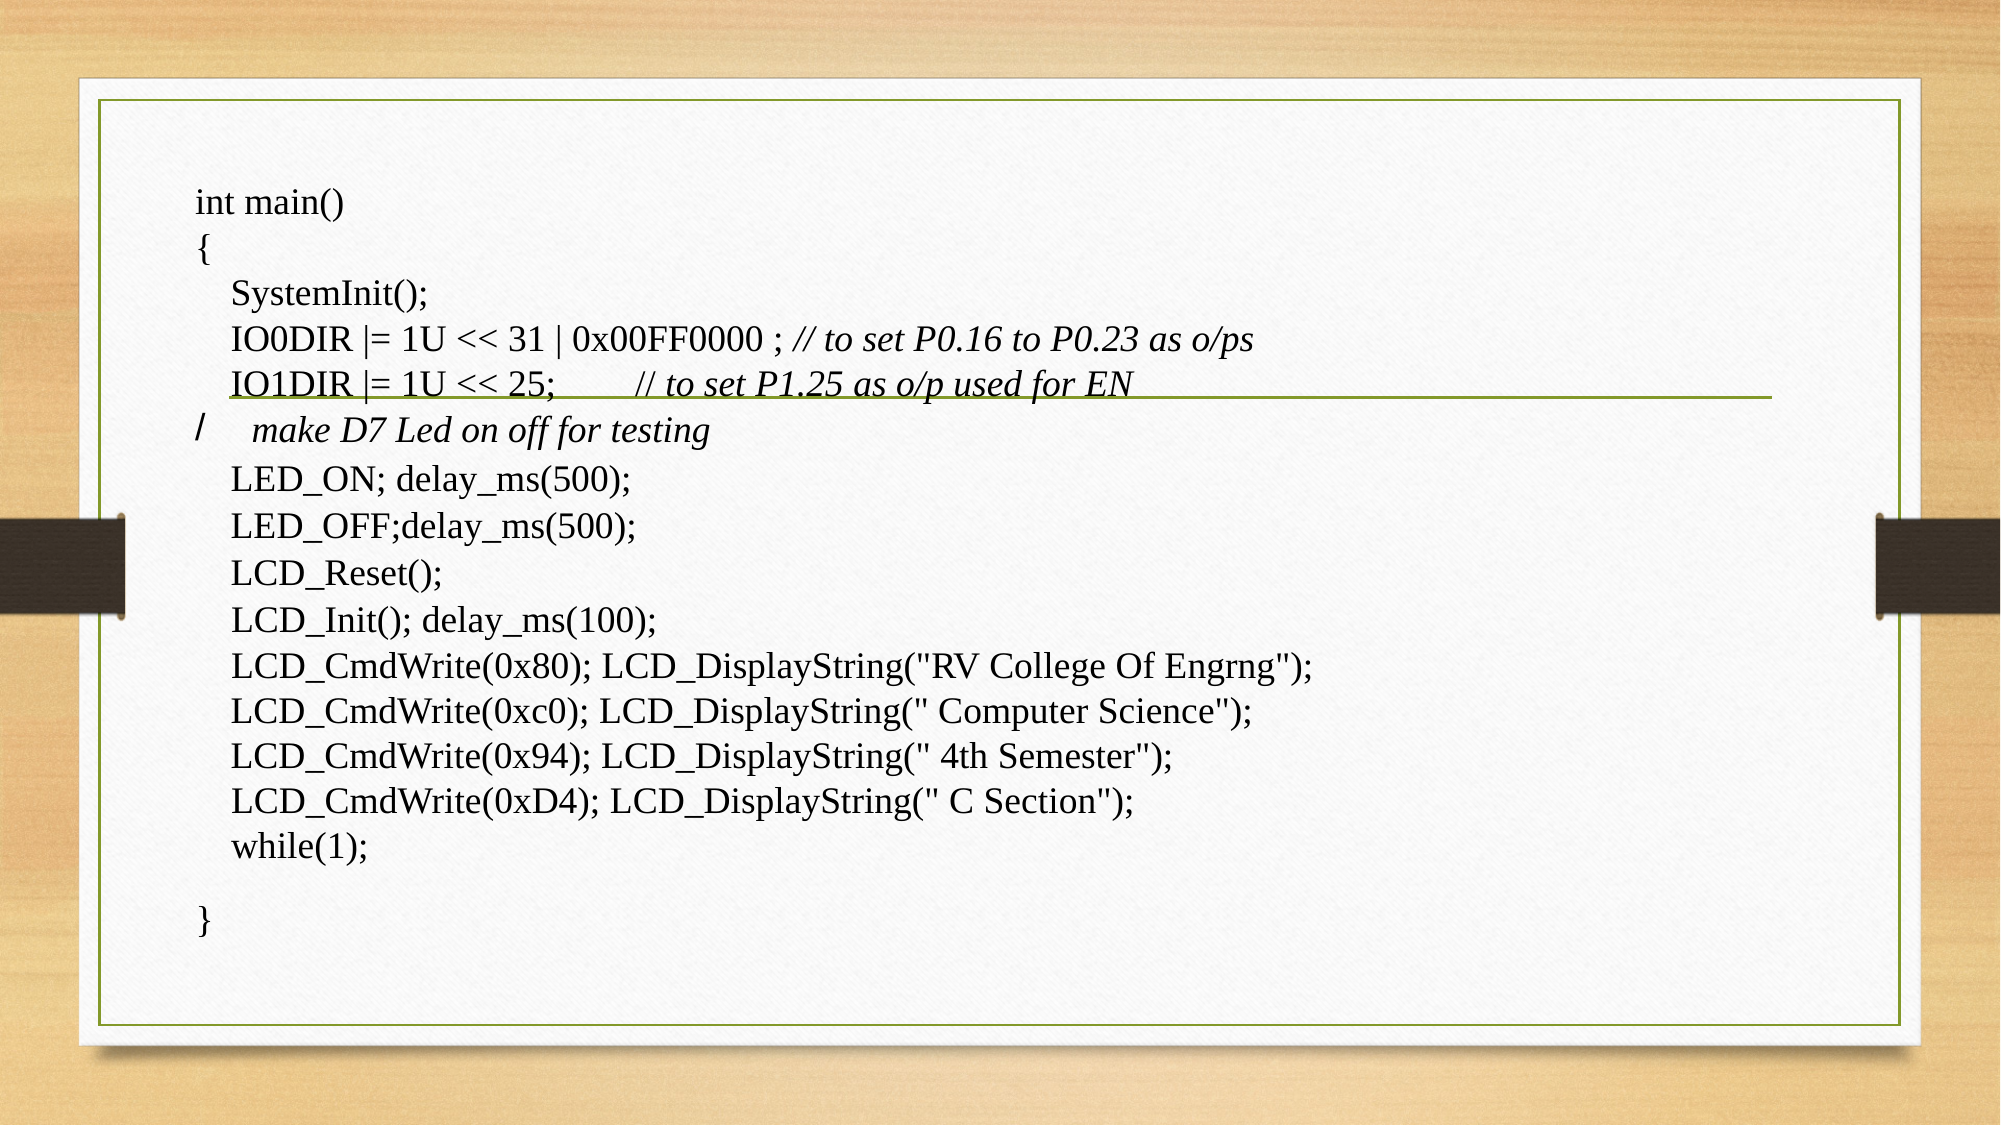

int main()

{

SystemInit();

IO0DIR |= 1U << 31 | 0x00FF0000 ; // to set P0.16 to P0.23 as o/ps

IO1DIR |= 1U << 25;	// to set P1.25 as o/p used for EN

make D7 Led on off for testing

LED_ON; delay_ms(500);
LED_OFF;delay_ms(500);
LCD_Reset();

LCD_Init(); delay_ms(100);

LCD_CmdWrite(0x80); LCD_DisplayString("RV College Of Engrng"); LCD_CmdWrite(0xc0); LCD_DisplayString(" Computer Science"); LCD_CmdWrite(0x94); LCD_DisplayString(" 4th Semester");
LCD_CmdWrite(0xD4); LCD_DisplayString(" C Section");
while(1);

}